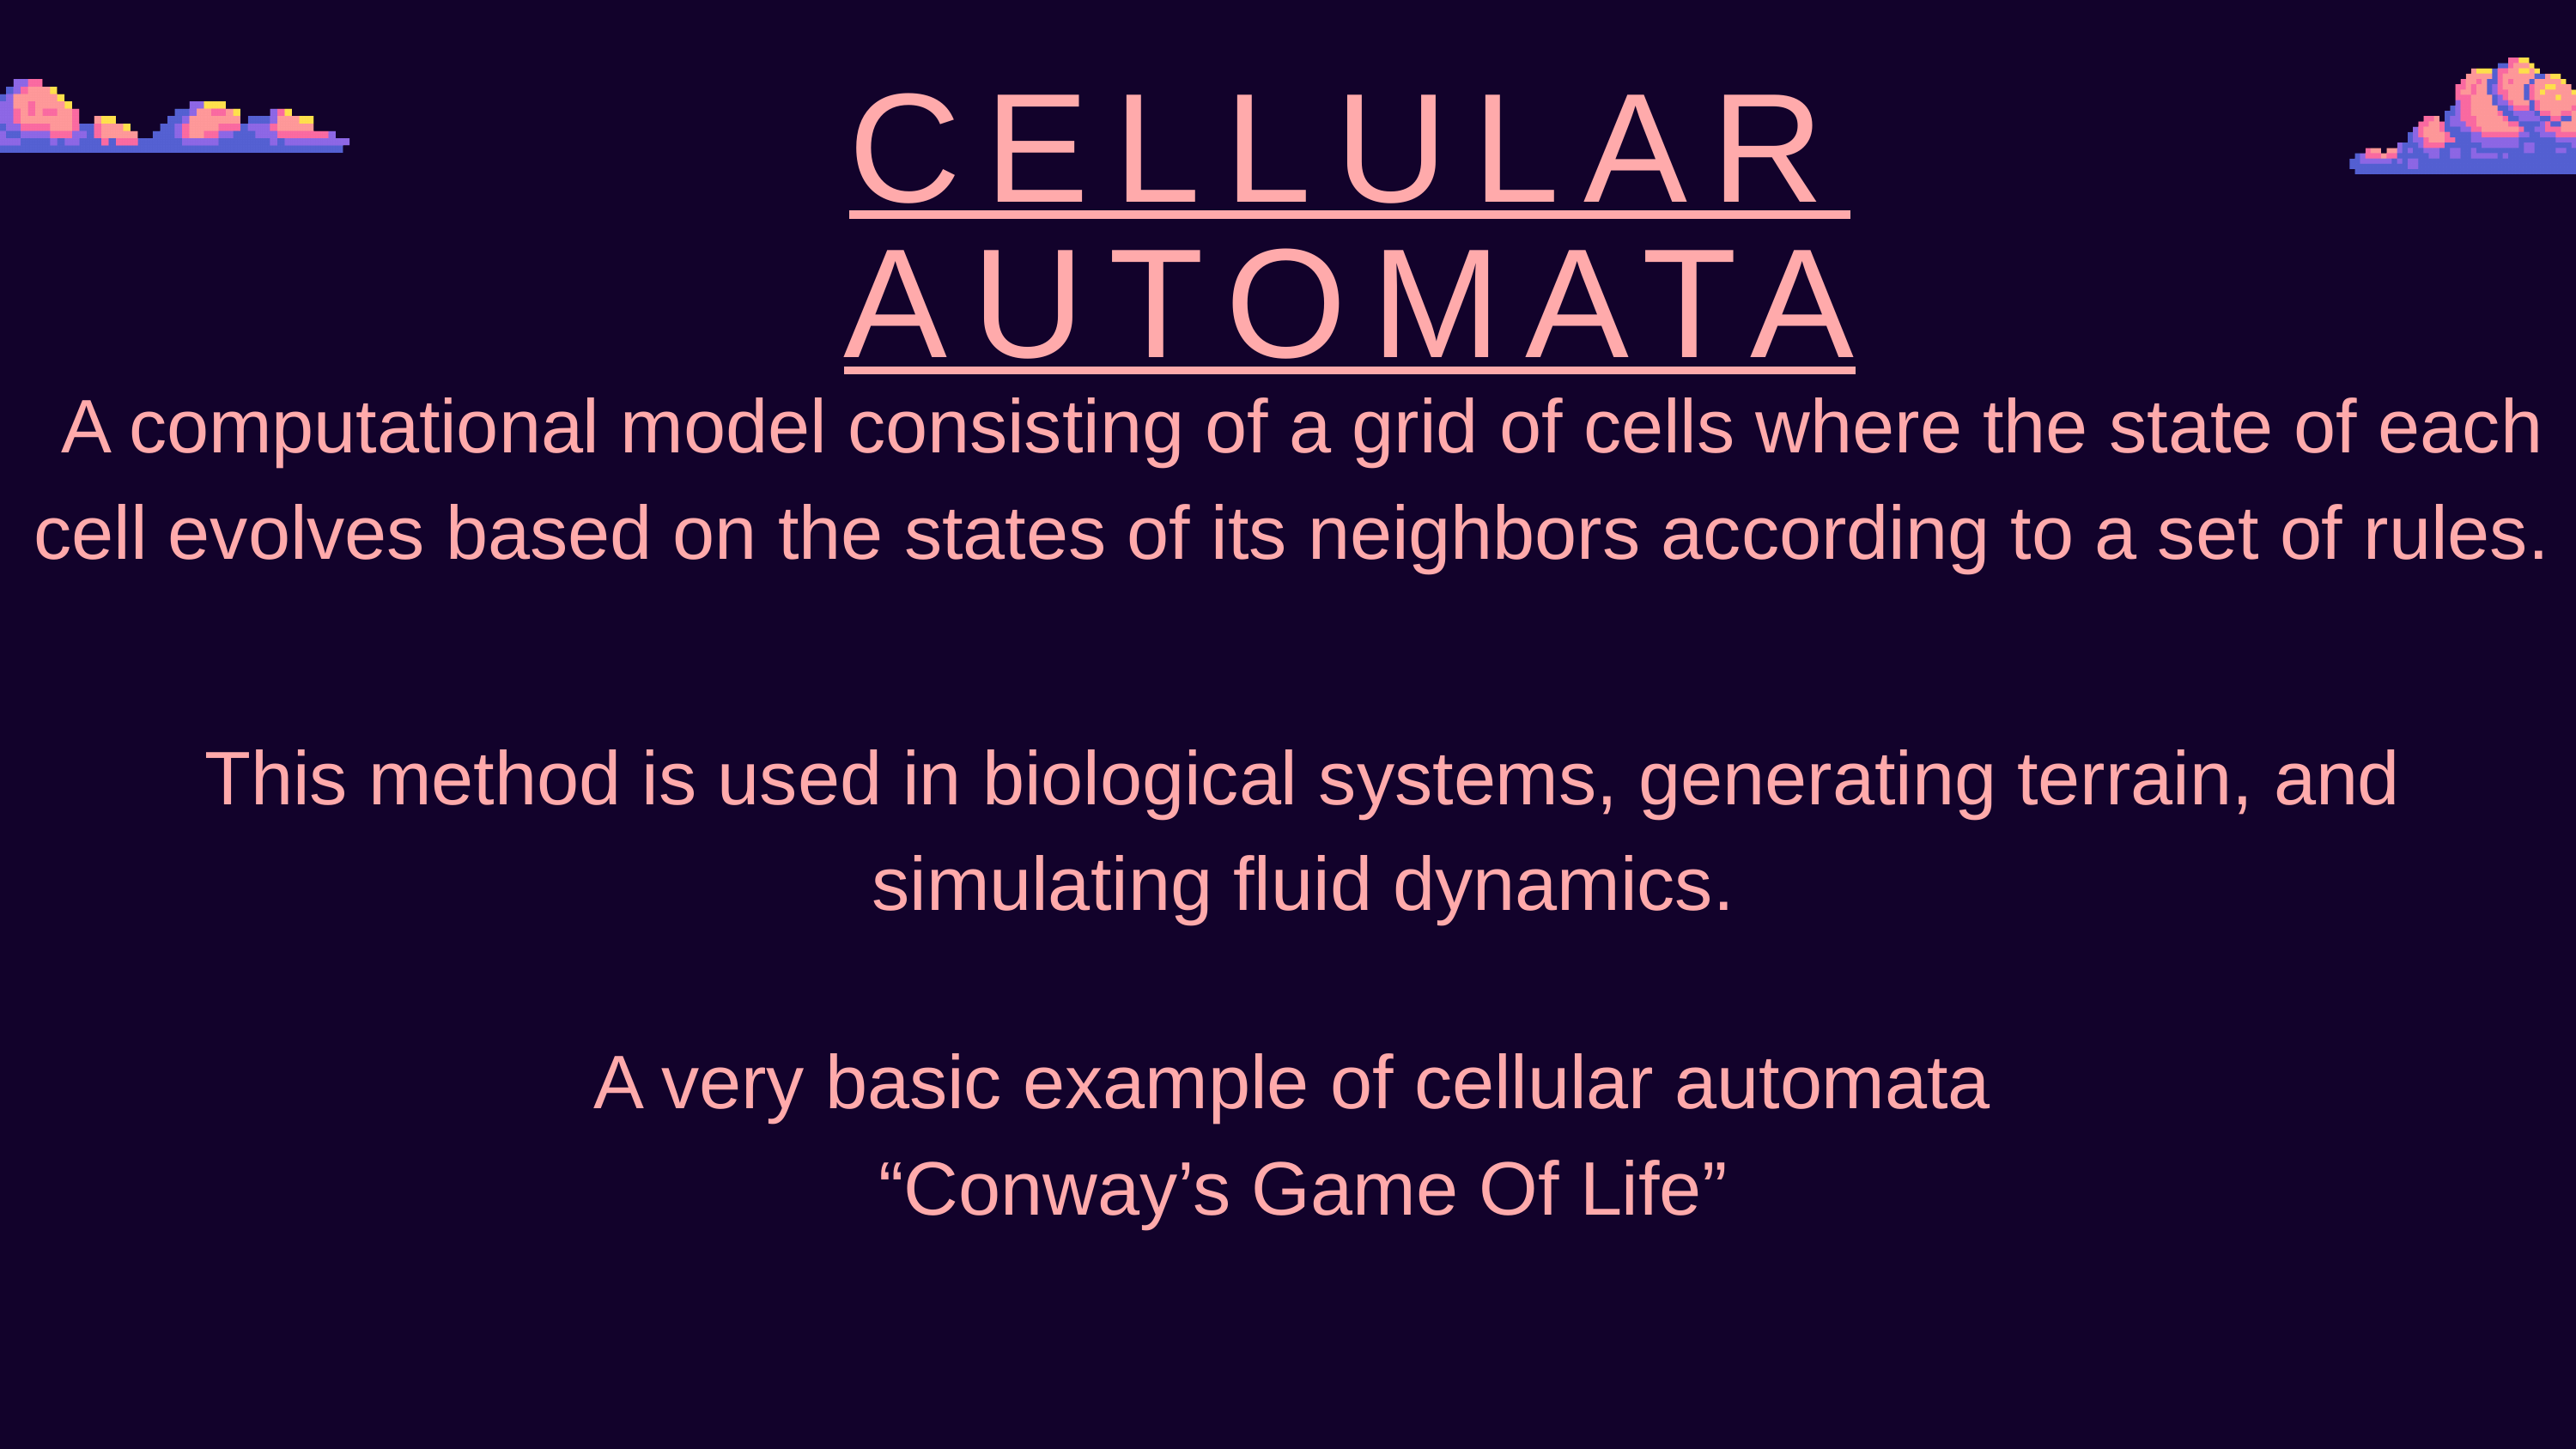

CELLULAR AUTOMATA

 A computational model consisting of a grid of cells where the state of each cell evolves based on the states of its neighbors according to a set of rules.
This method is used in biological systems, generating terrain, and simulating fluid dynamics.
A very basic example of cellular automata
“Conway’s Game Of Life”